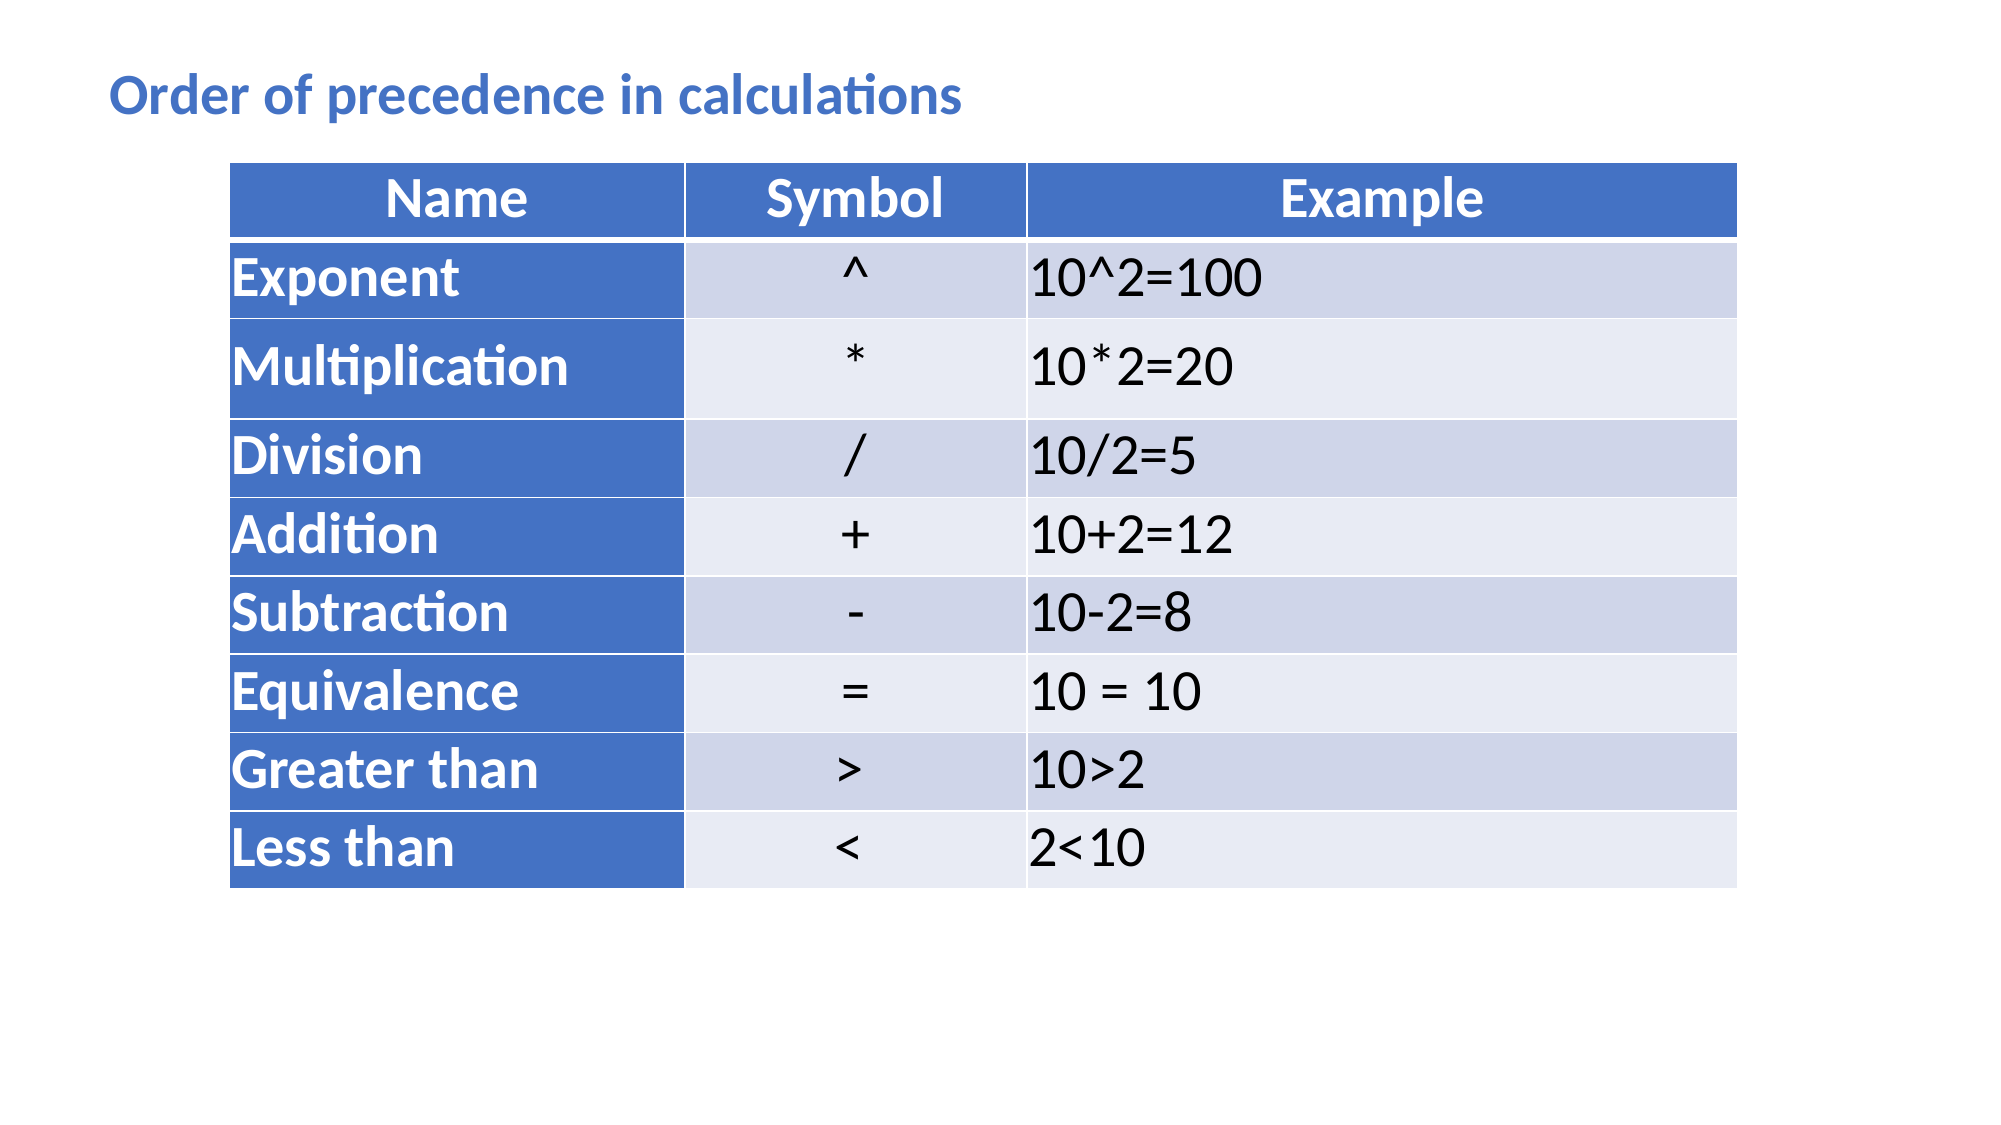

Order of precedence in calculations
| Name | Symbol | Example |
| --- | --- | --- |
| Exponent | ^ | 10^2=100 |
| Multiplication | \* | 10\*2=20 |
| Division | / | 10/2=5 |
| Addition | + | 10+2=12 |
| Subtraction | - | 10-2=8 |
| Equivalence | = | 10 = 10 |
| Greater than | > | 10>2 |
| Less than | < | 2<10 |